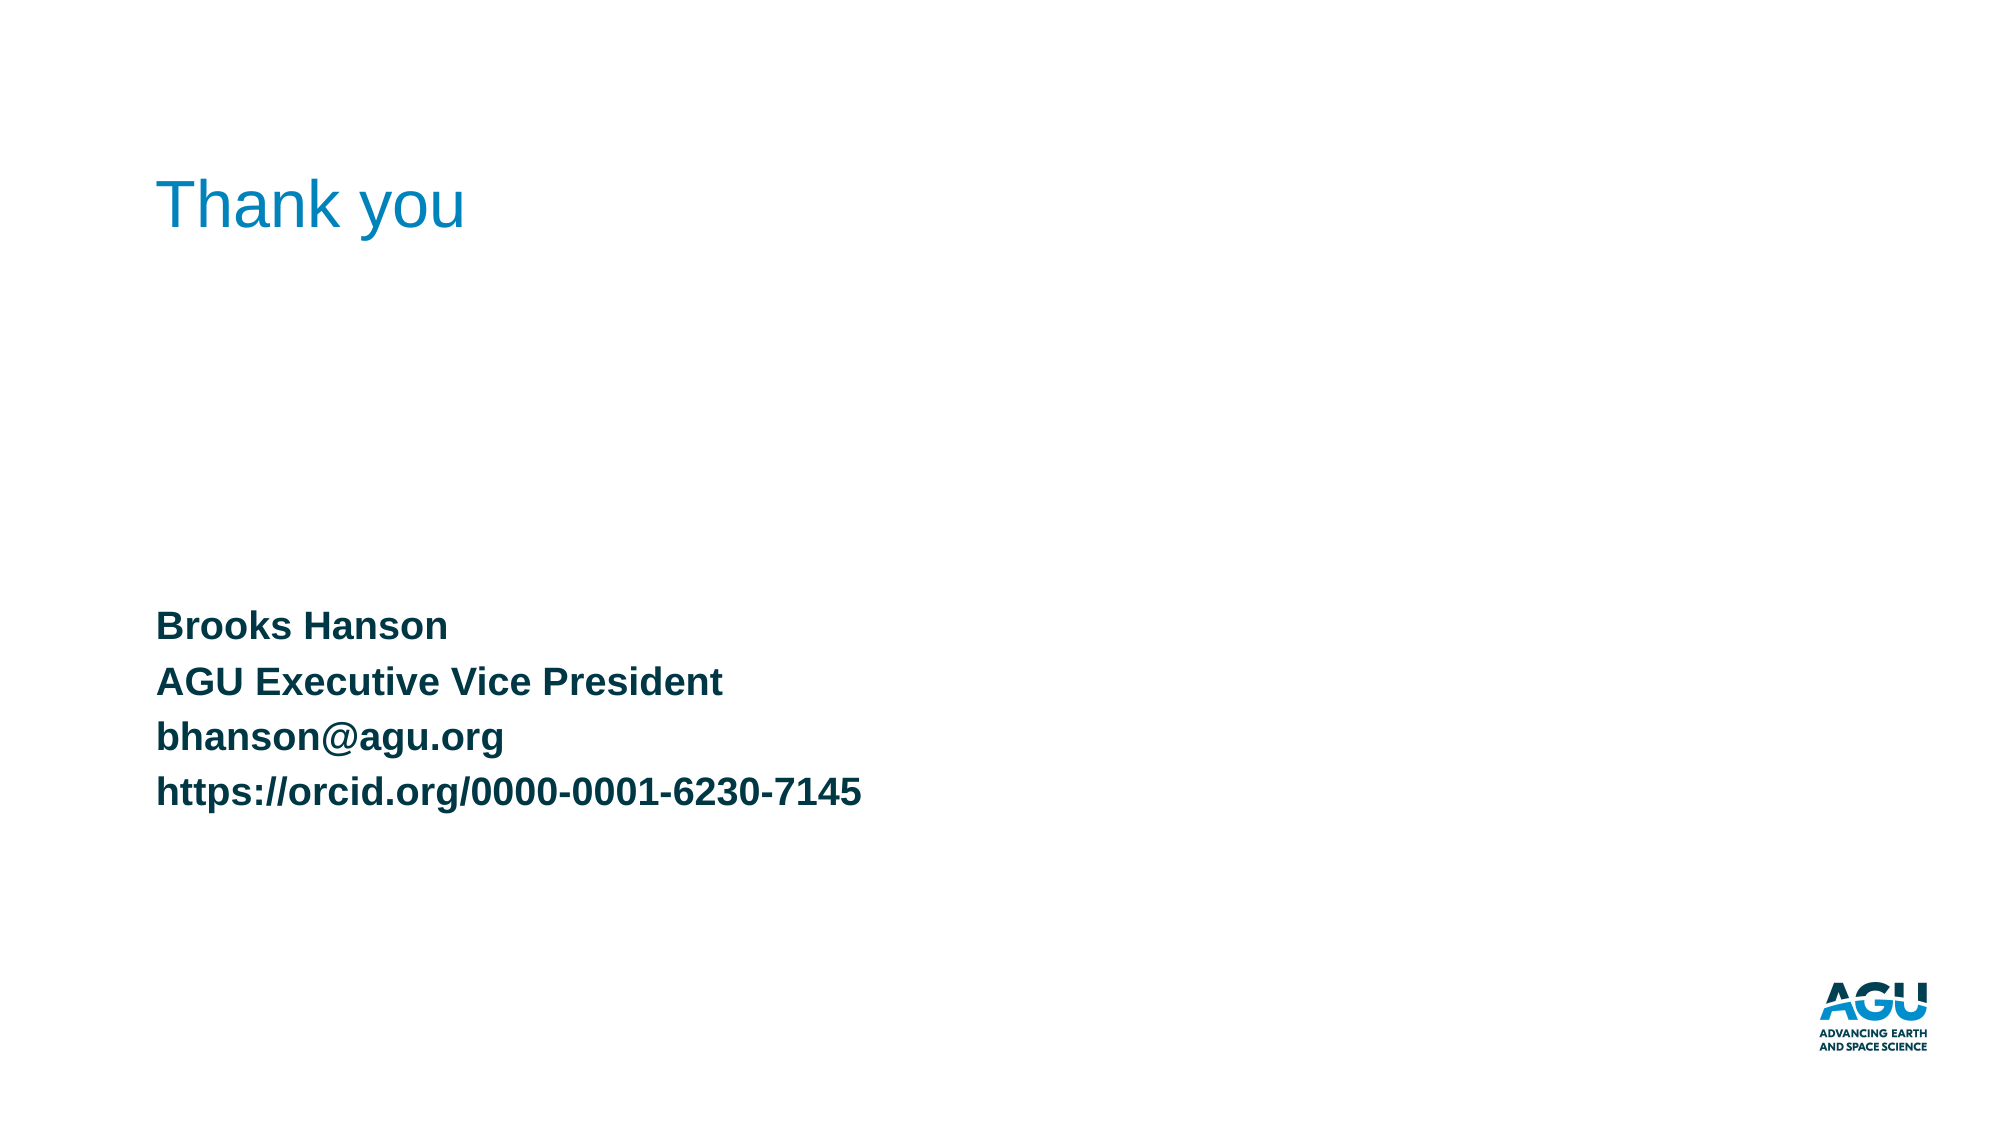

Thank you
Brooks Hanson
AGU Executive Vice President
bhanson@agu.org
https://orcid.org/0000-0001-6230-7145